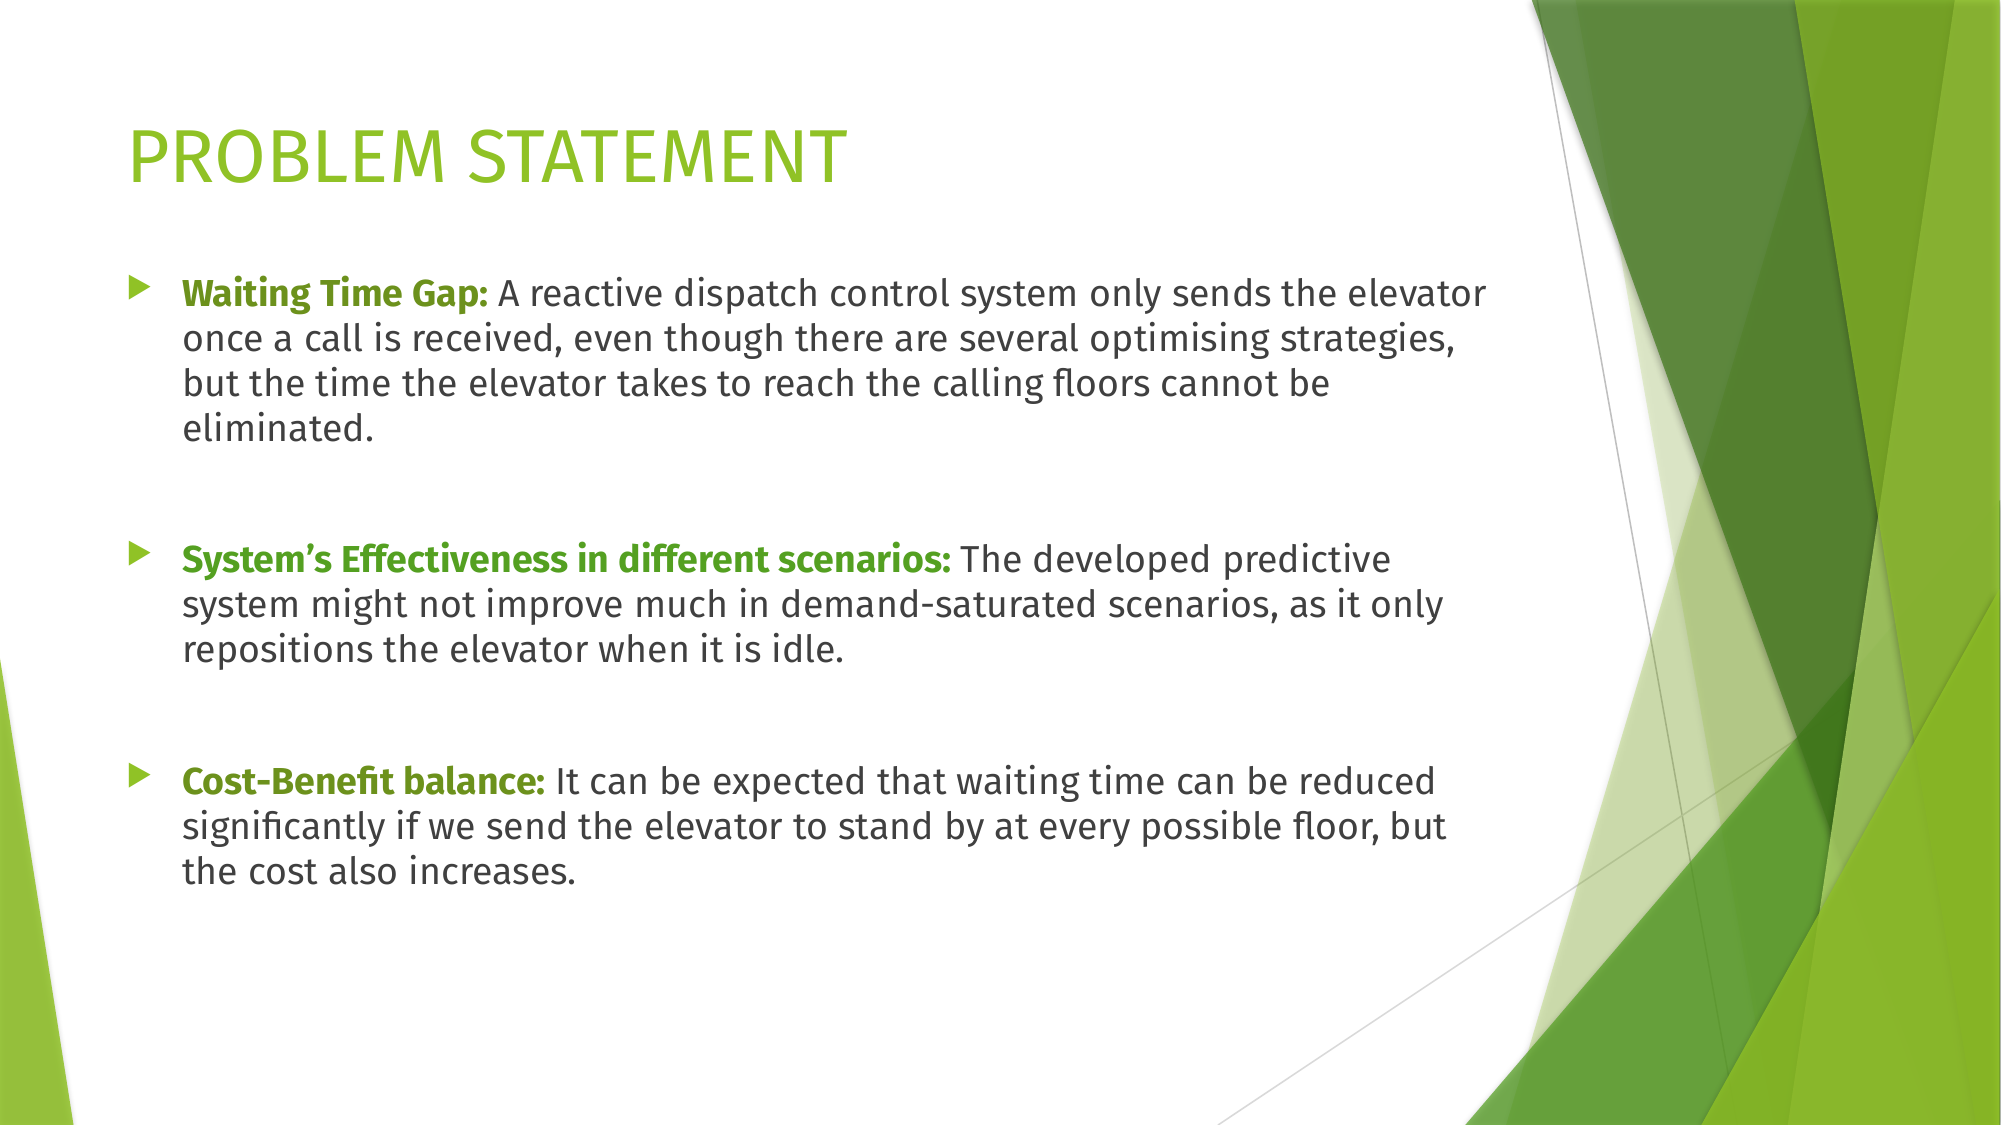

# PROBLEM STATEMENT
Waiting Time Gap: A reactive dispatch control system only sends the elevator once a call is received, even though there are several optimising strategies, but the time the elevator takes to reach the calling floors cannot be eliminated.

System’s Effectiveness in different scenarios: The developed predictive system might not improve much in demand-saturated scenarios, as it only repositions the elevator when it is idle.

Cost-Benefit balance: It can be expected that waiting time can be reduced significantly if we send the elevator to stand by at every possible floor, but the cost also increases.